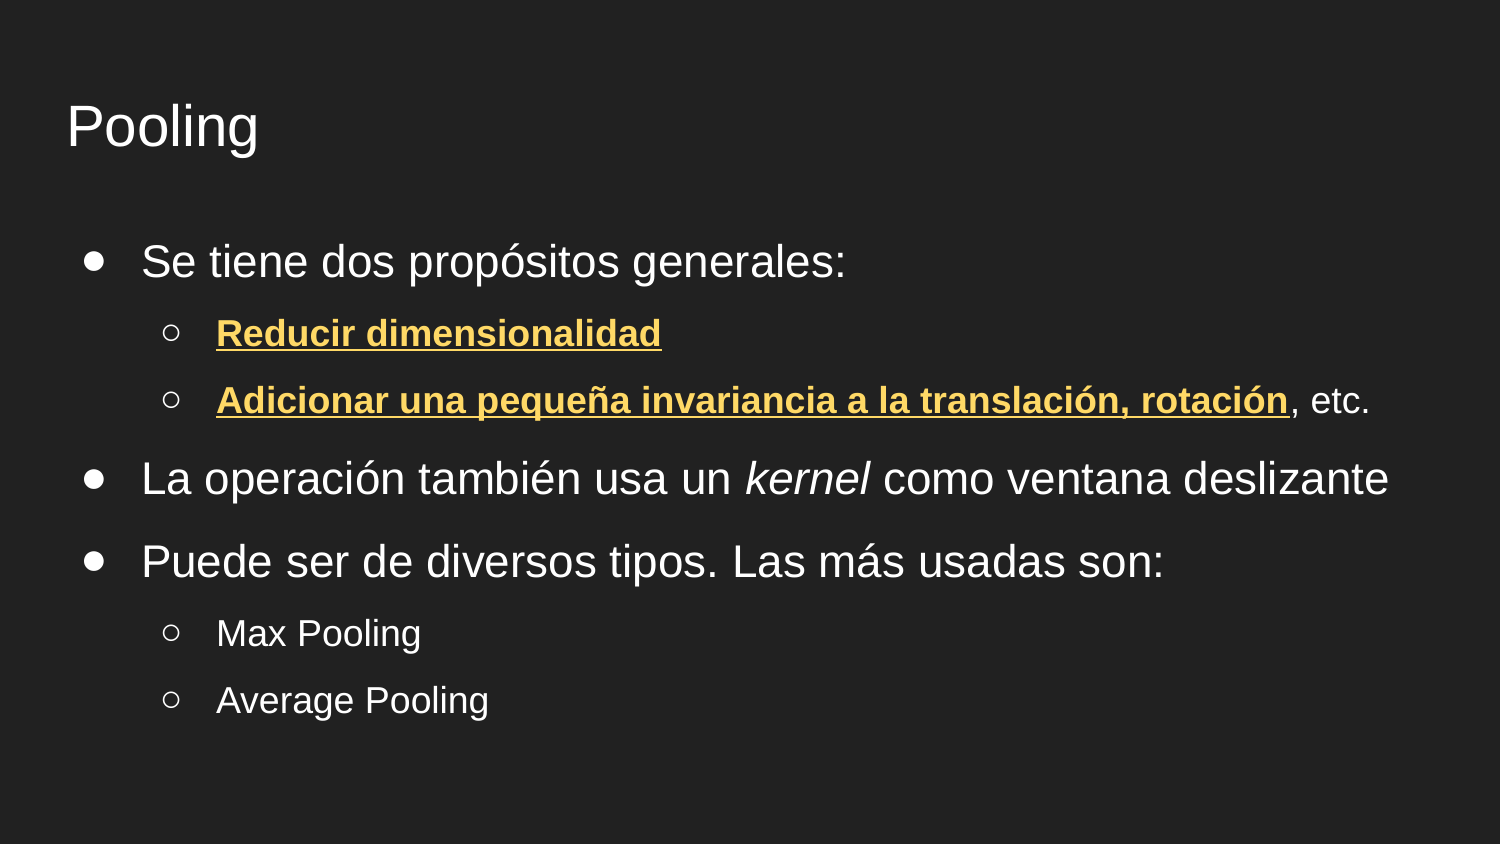

# Pooling
Se tiene dos propósitos generales:
Reducir dimensionalidad
Adicionar una pequeña invariancia a la translación, rotación, etc.
La operación también usa un kernel como ventana deslizante
Puede ser de diversos tipos. Las más usadas son:
Max Pooling
Average Pooling